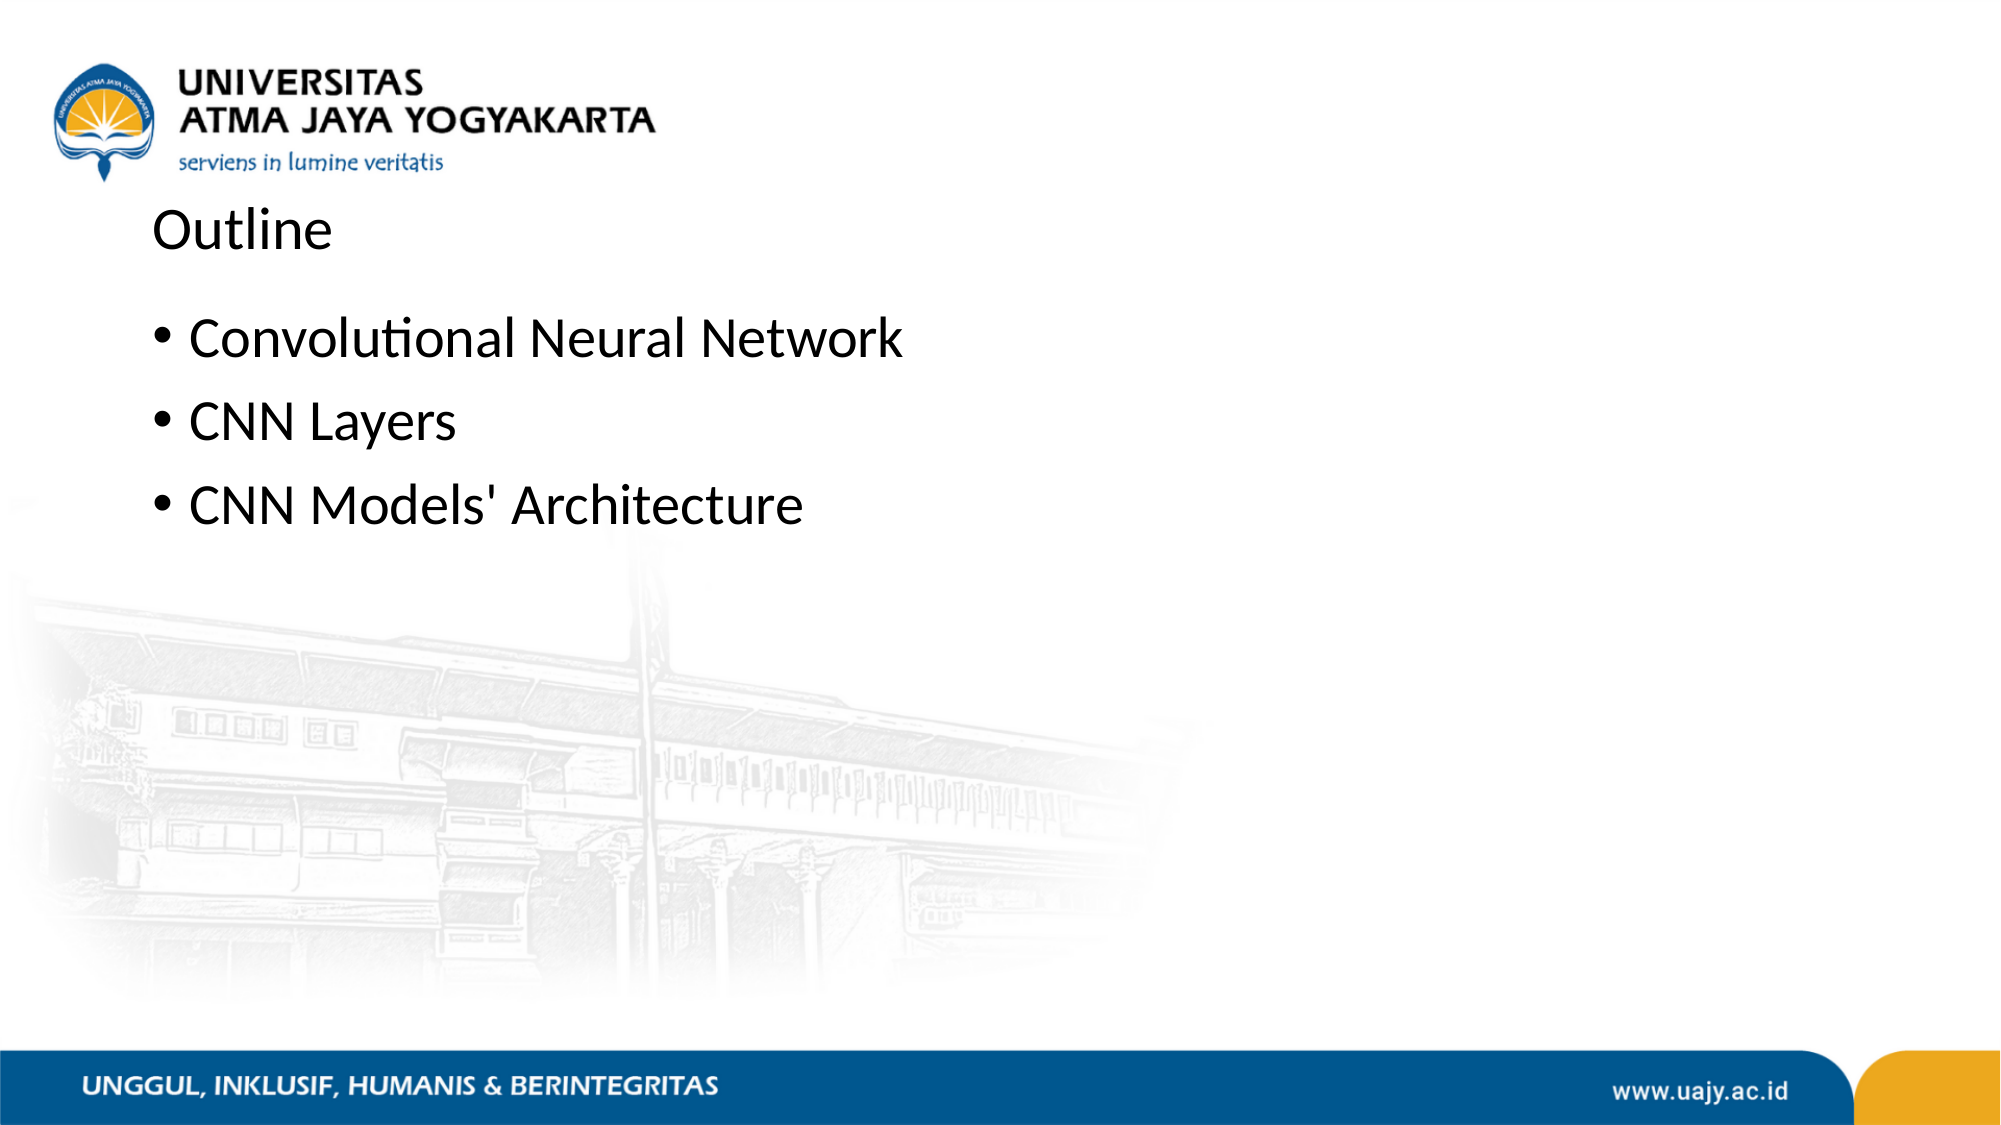

# Outline
Convolutional Neural Network
CNN Layers
CNN Models' Architecture